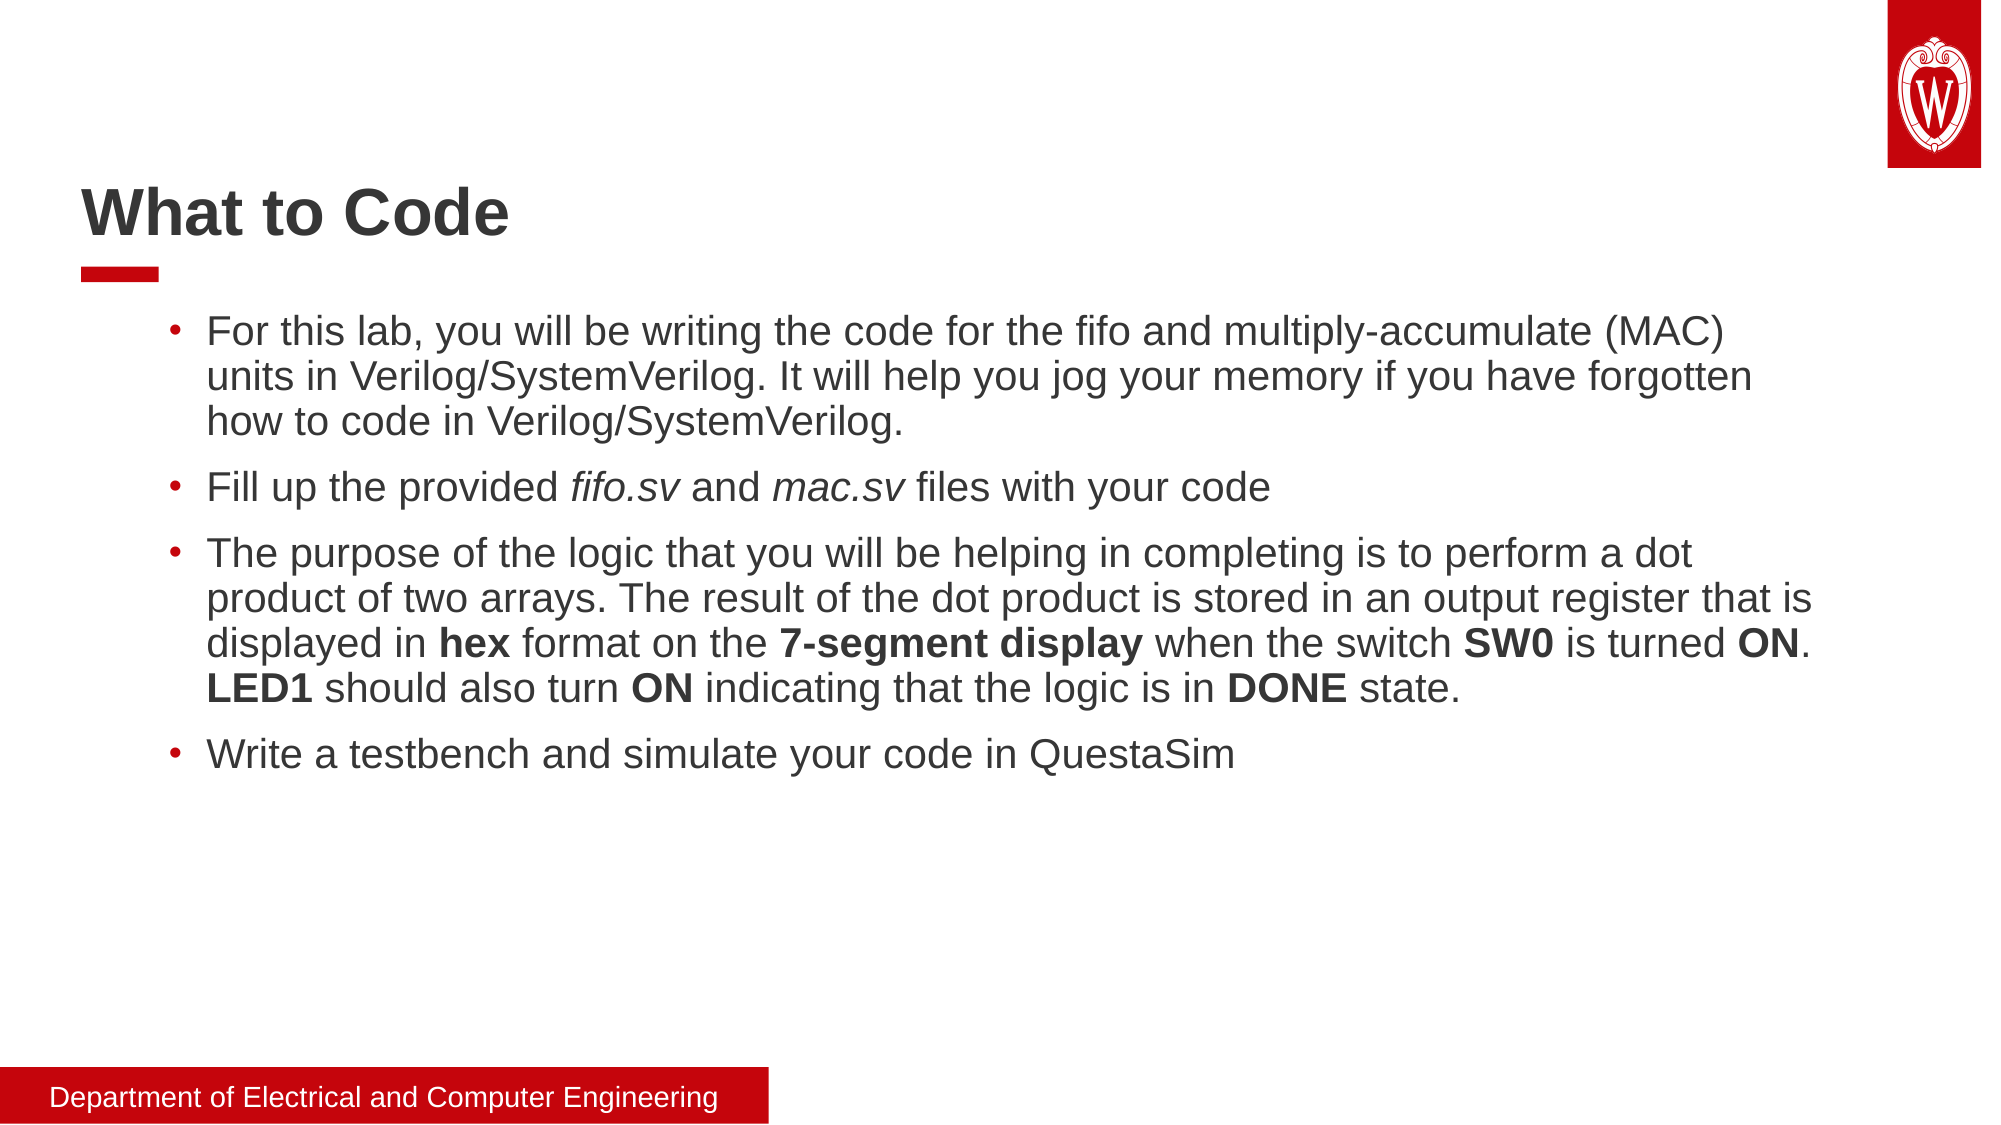

# What to Code
For this lab, you will be writing the code for the fifo and multiply-accumulate (MAC) units in Verilog/SystemVerilog. It will help you jog your memory if you have forgotten how to code in Verilog/SystemVerilog.
Fill up the provided fifo.sv and mac.sv files with your code
The purpose of the logic that you will be helping in completing is to perform a dot product of two arrays. The result of the dot product is stored in an output register that is displayed in hex format on the 7-segment display when the switch SW0 is turned ON. LED1 should also turn ON indicating that the logic is in DONE state.
Write a testbench and simulate your code in QuestaSim
Department of Electrical and Computer Engineering